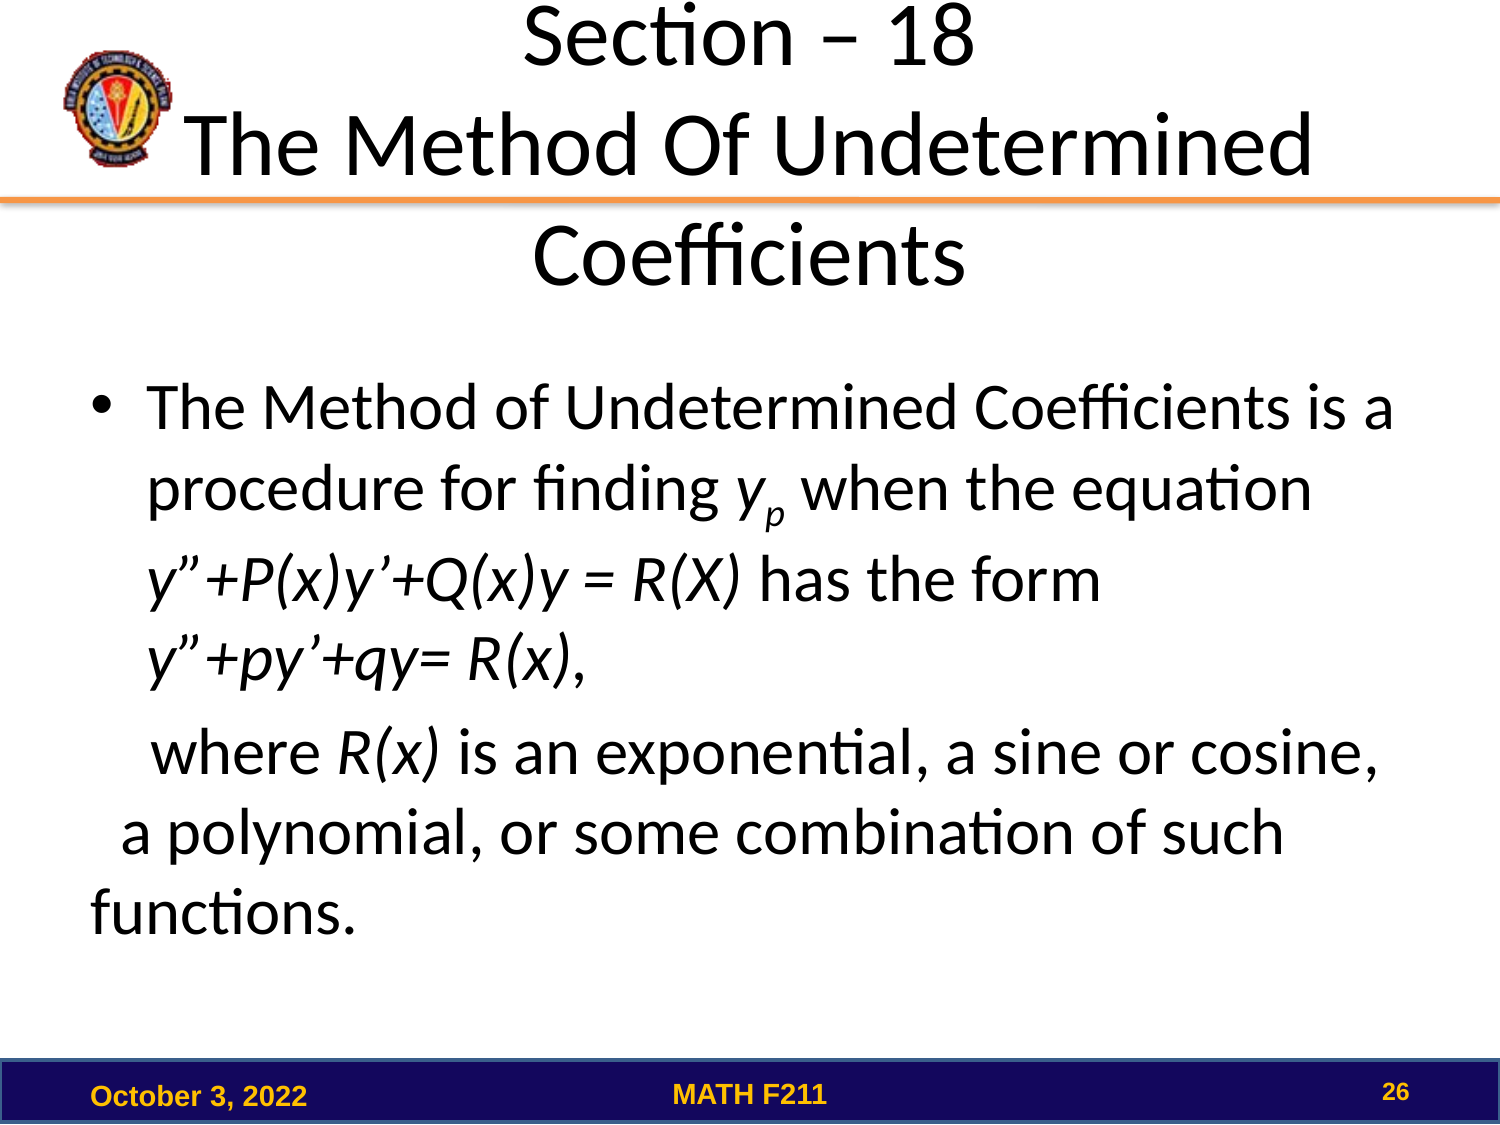

# Section – 18 The Method Of Undetermined Coefficients

The Method of Undetermined Coefficients is a procedure for finding yp when the equation y”+P(x)y’+Q(x)y = R(X) has the form y”+py’+qy= R(x),
    where R(x) is an exponential, a sine or cosine,    a polynomial, or some combination of such    functions.

26
MATH F211
October 3, 2022